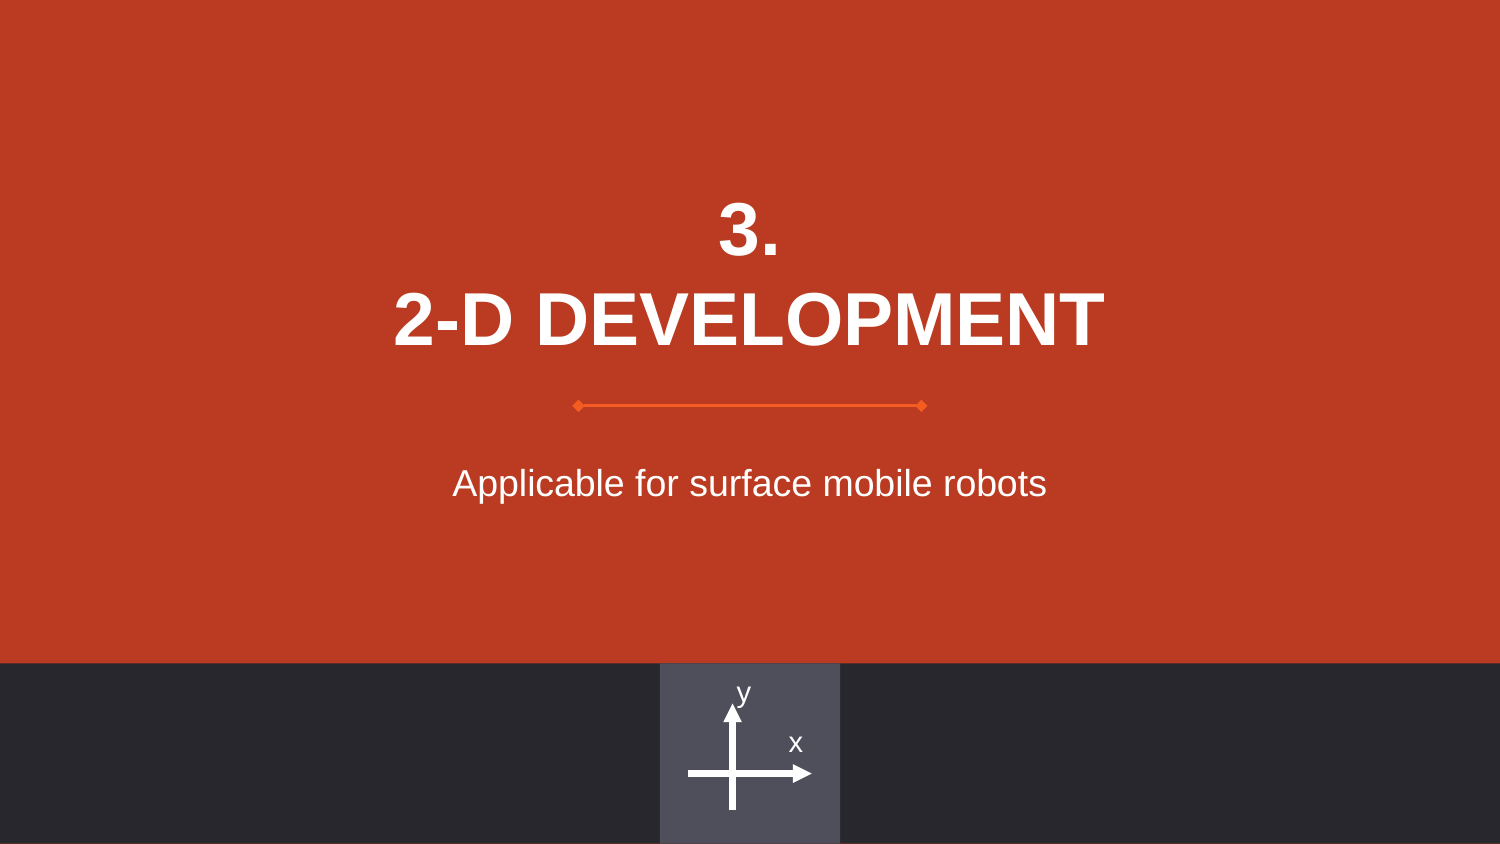

# 3.
2-D DEVELOPMENT
Applicable for surface mobile robots
y
x